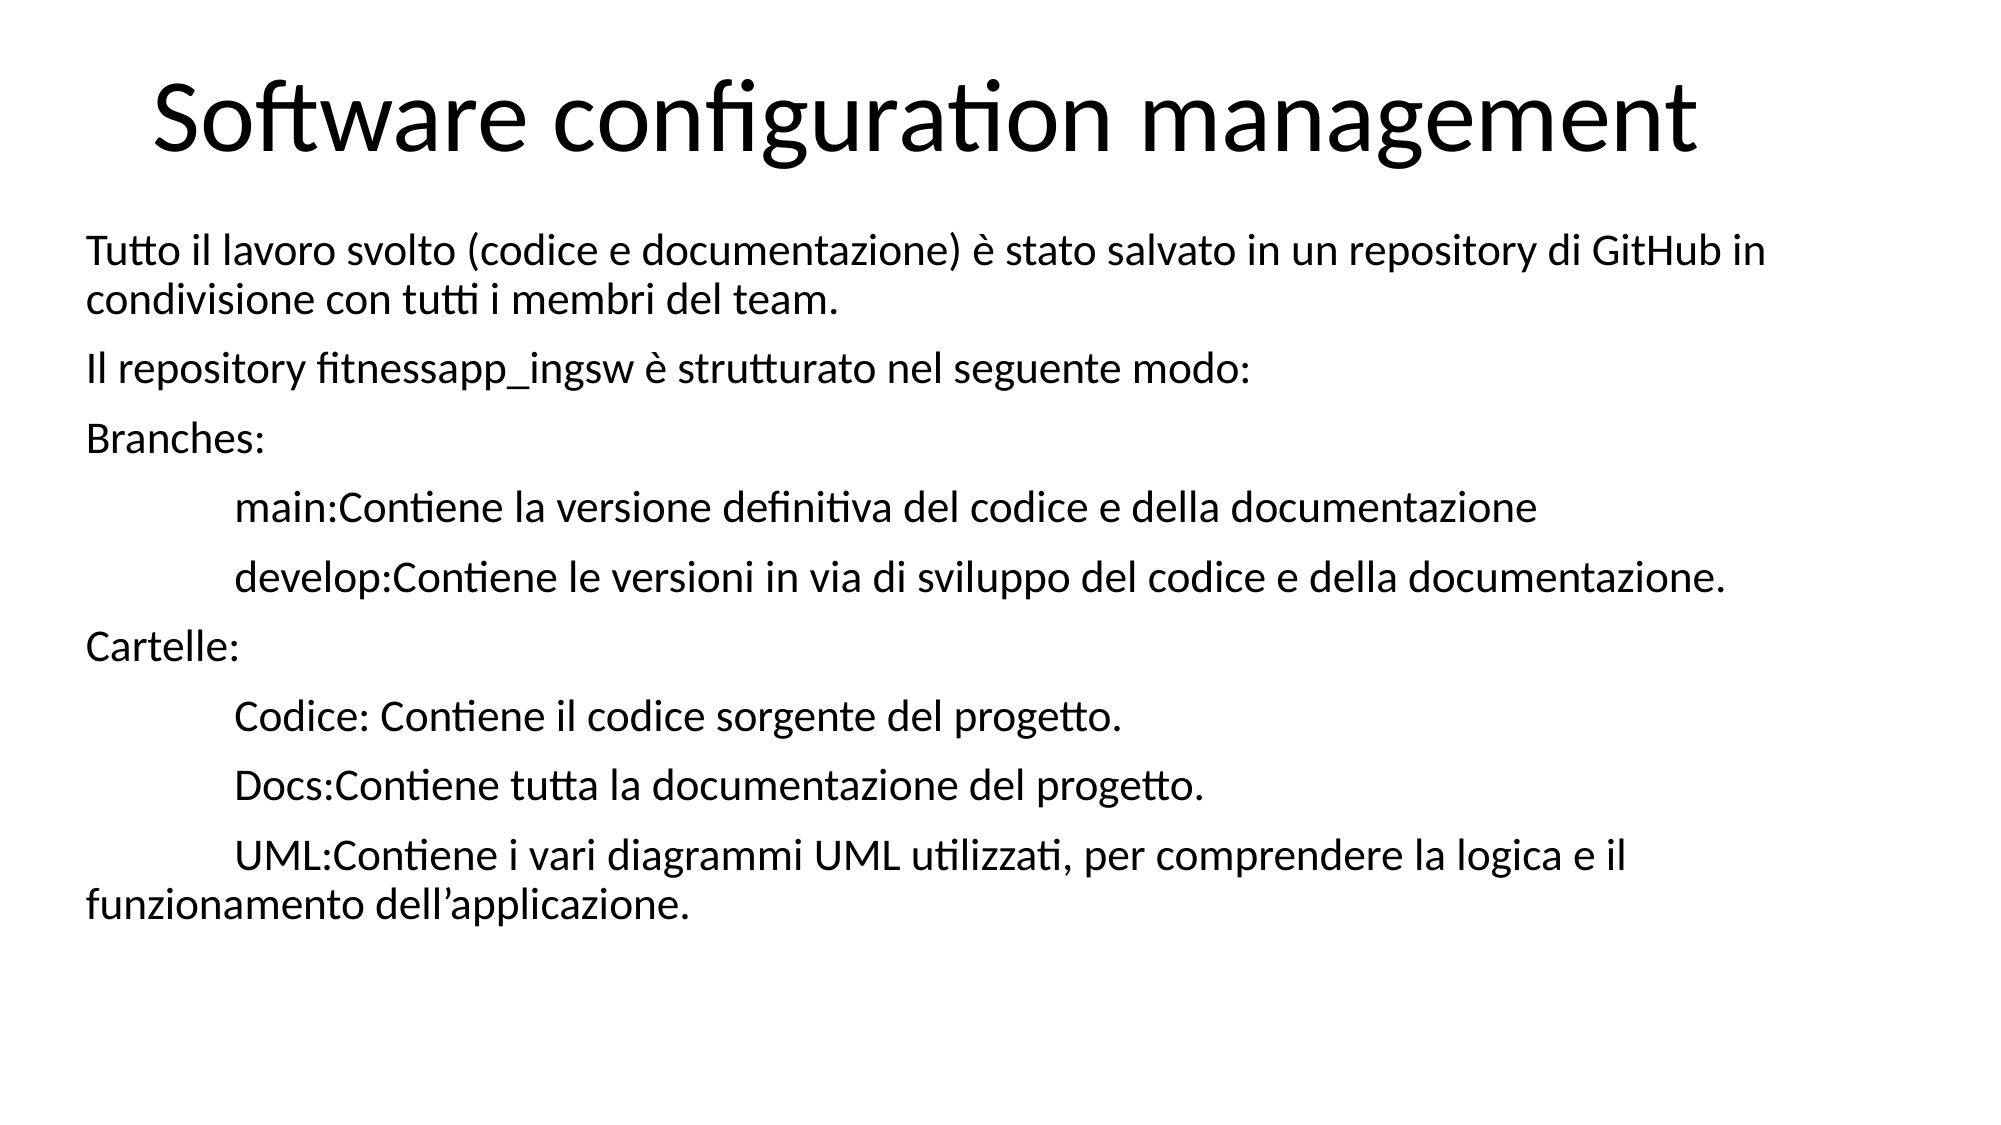

# Software configuration management​
Tutto il lavoro svolto (codice e documentazione) è stato salvato in un repository di GitHub in condivisione con tutti i membri del team.
Il repository fitnessapp_ingsw è strutturato nel seguente modo:
Branches:
	main:Contiene la versione definitiva del codice e della documentazione
	develop:Contiene le versioni in via di sviluppo del codice e della documentazione.
Cartelle:
	Codice: Contiene il codice sorgente del progetto.
	Docs:Contiene tutta la documentazione del progetto.
	UML:Contiene i vari diagrammi UML utilizzati, per comprendere la logica e il 			         funzionamento dell’applicazione.